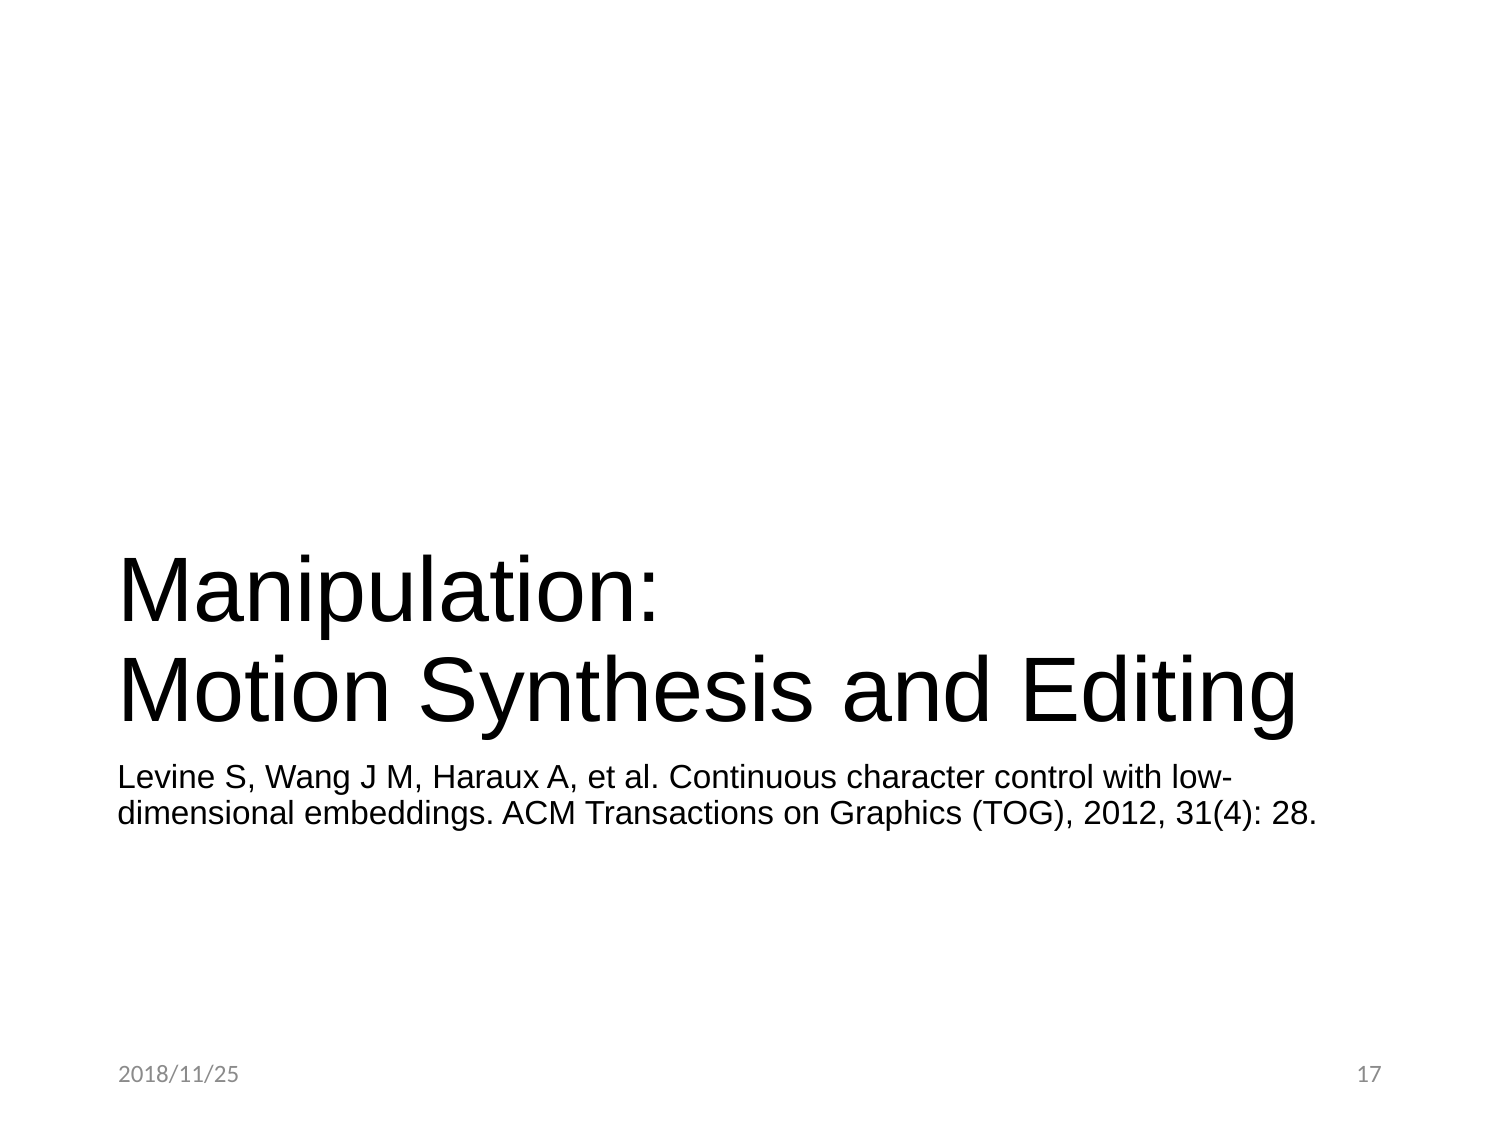

# Manipulation: Motion Synthesis and Editing
Levine S, Wang J M, Haraux A, et al. Continuous character control with low-dimensional embeddings. ACM Transactions on Graphics (TOG), 2012, 31(4): 28.
2018/11/25
17